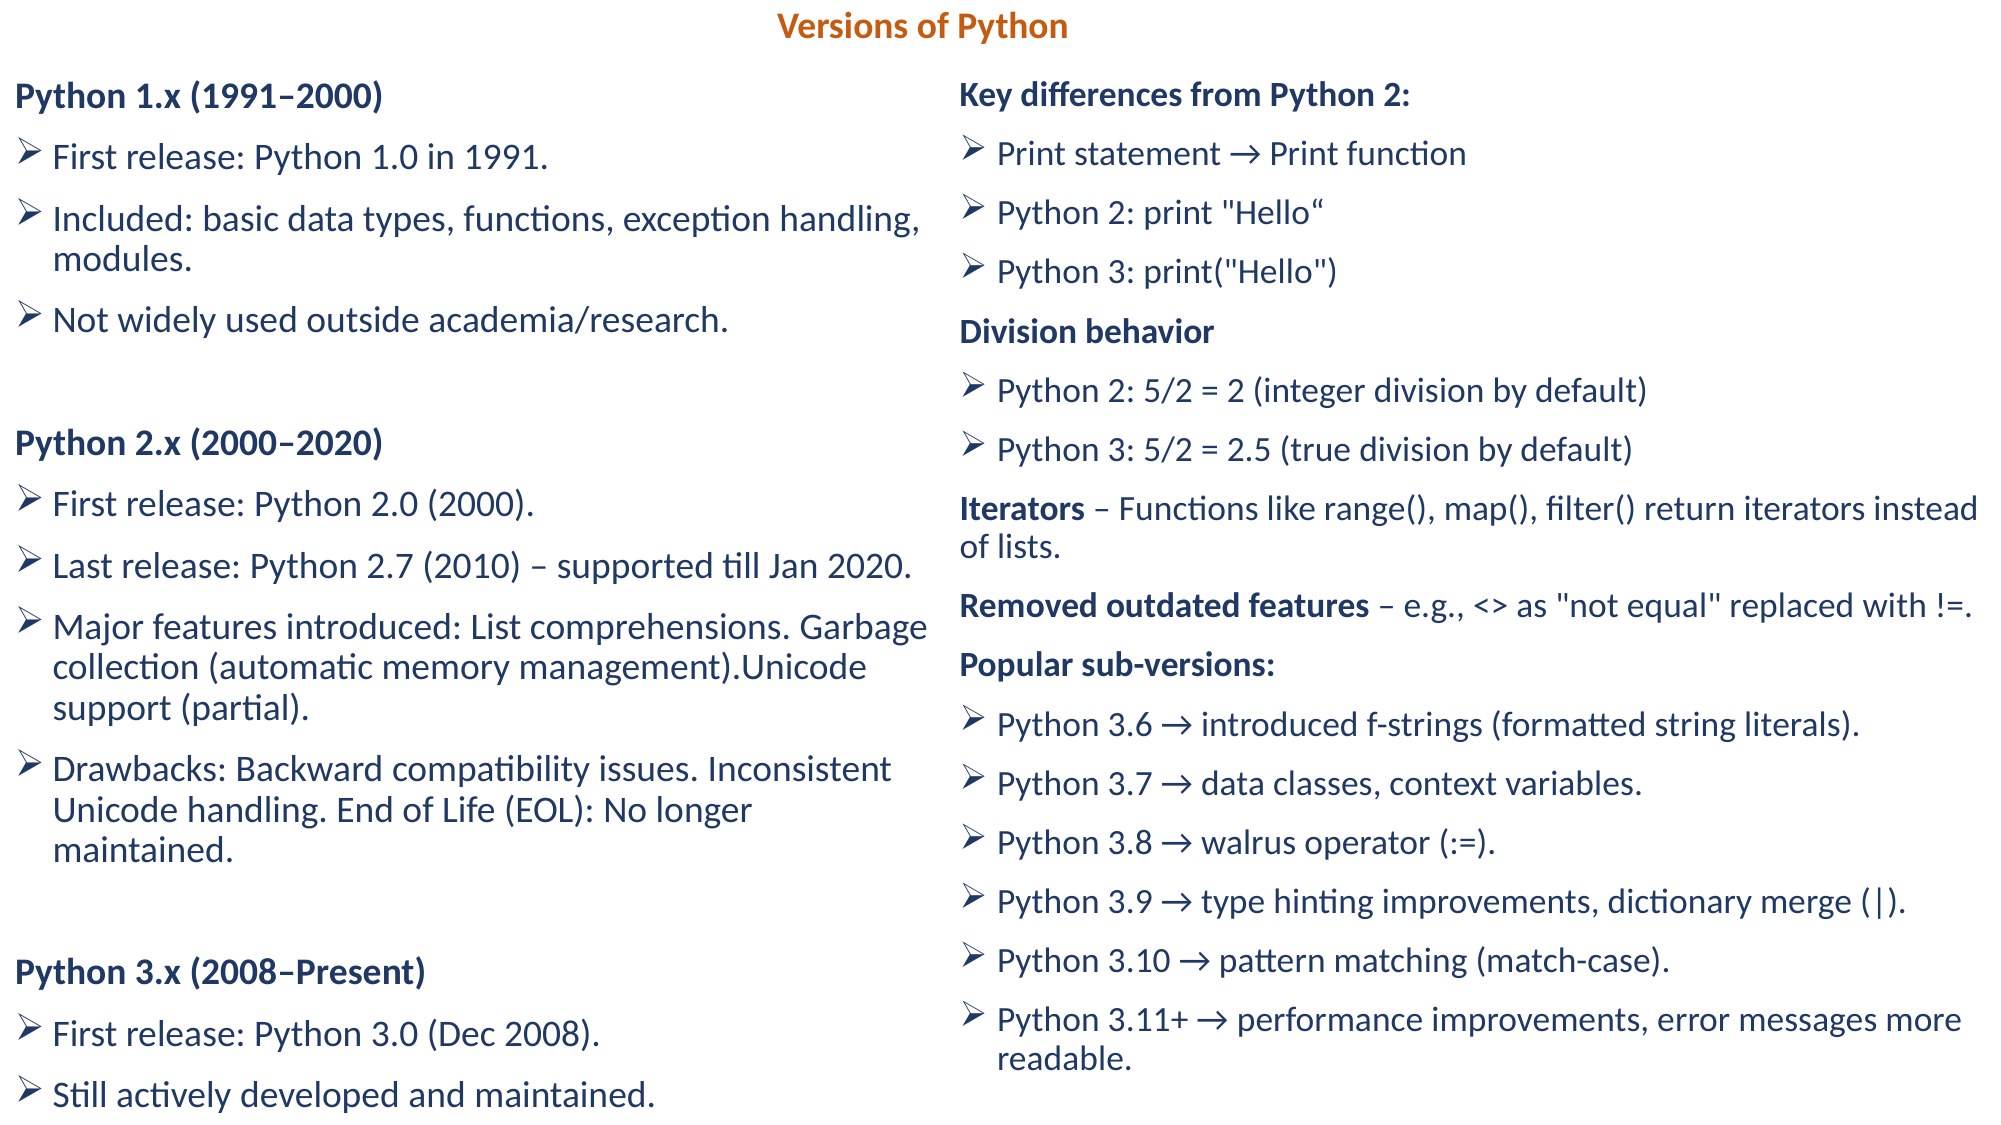

Versions of Python
Python 1.x (1991–2000)
First release: Python 1.0 in 1991.
Included: basic data types, functions, exception handling, modules.
Not widely used outside academia/research.

Python 2.x (2000–2020)
First release: Python 2.0 (2000).
Last release: Python 2.7 (2010) – supported till Jan 2020.
Major features introduced: List comprehensions. Garbage collection (automatic memory management).Unicode support (partial).
Drawbacks: Backward compatibility issues. Inconsistent Unicode handling. End of Life (EOL): No longer maintained.

Python 3.x (2008–Present)
First release: Python 3.0 (Dec 2008).
Still actively developed and maintained.

Key differences from Python 2:
Print statement → Print function
Python 2: print "Hello“
Python 3: print("Hello")
Division behavior
Python 2: 5/2 = 2 (integer division by default)
Python 3: 5/2 = 2.5 (true division by default)
Iterators – Functions like range(), map(), filter() return iterators instead of lists.
Removed outdated features – e.g., <> as "not equal" replaced with !=.
Popular sub-versions:
Python 3.6 → introduced f-strings (formatted string literals).
Python 3.7 → data classes, context variables.
Python 3.8 → walrus operator (:=).
Python 3.9 → type hinting improvements, dictionary merge (|).
Python 3.10 → pattern matching (match-case).
Python 3.11+ → performance improvements, error messages more readable.